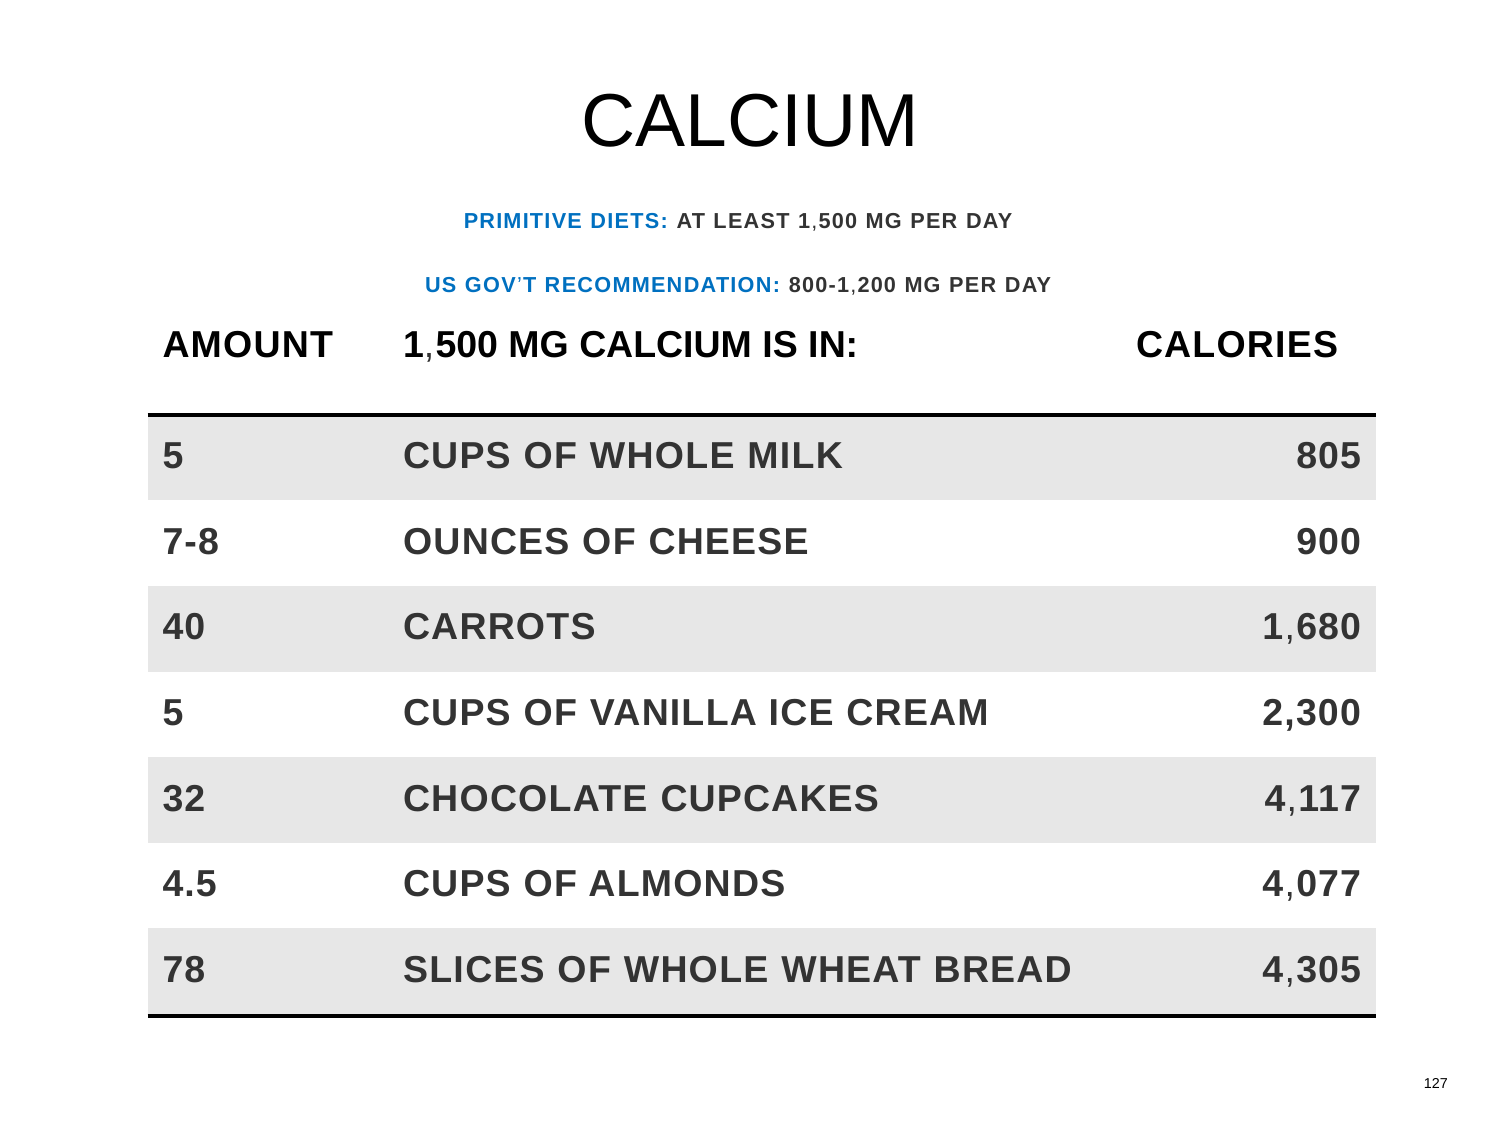

# CALCIUM
PRIMITIVE DIETS: AT LEAST 1,500 MG PER DAY
US GOV’T RECOMMENDATION: 800-1,200 MG PER DAY
| AMOUNT | 1,500 MG CALCIUM IS IN: | CALORIES |
| --- | --- | --- |
| 5 | CUPS OF WHOLE MILK | 805 |
| 7-8 | OUNCES OF CHEESE | 900 |
| 40 | CARROTS | 1,680 |
| 5 | CUPS OF VANILLA ICE CREAM | 2,300 |
| 32 | CHOCOLATE CUPCAKES | 4,117 |
| 4.5 | CUPS OF ALMONDS | 4,077 |
| 78 | SLICES OF WHOLE WHEAT BREAD | 4,305 |
127